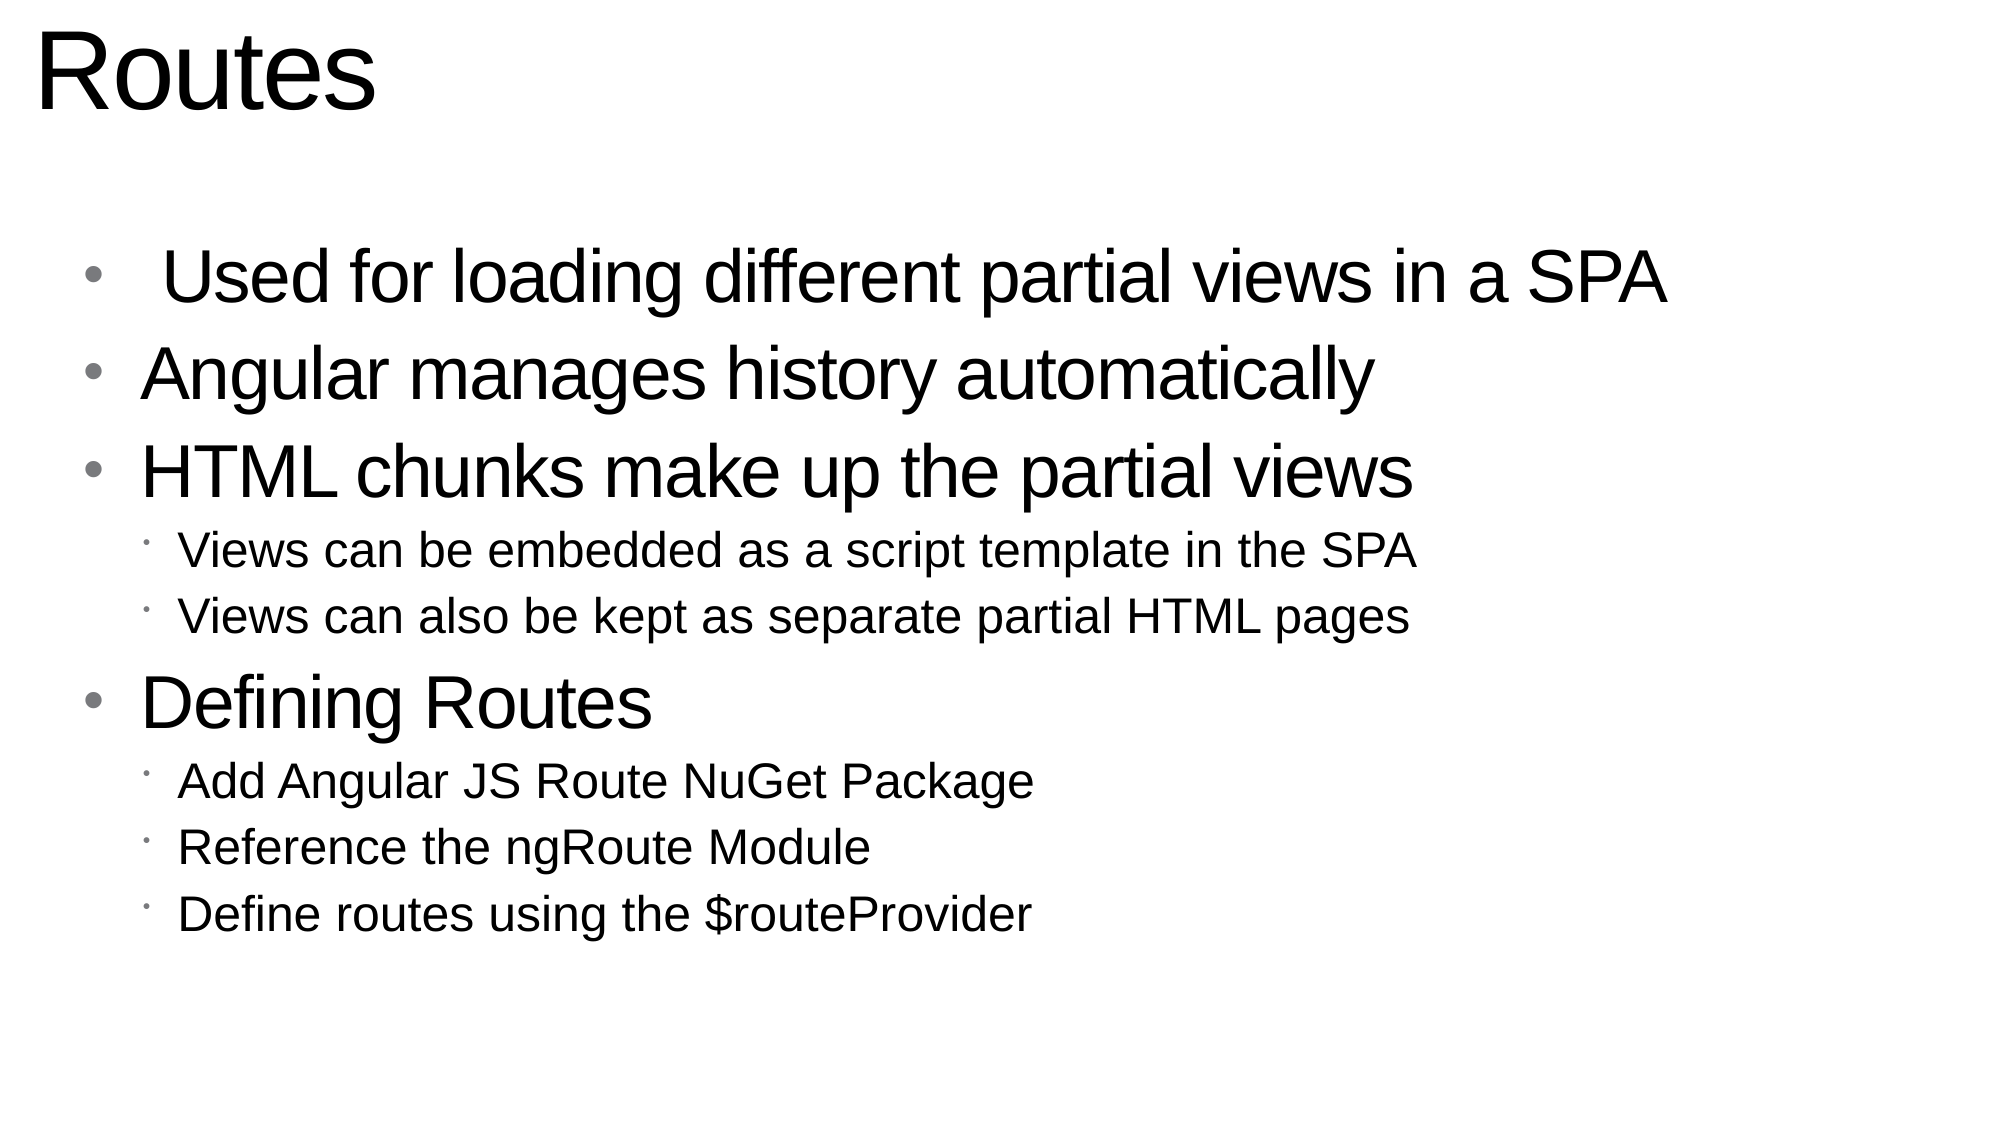

# Routes
 Used for loading different partial views in a SPA
Angular manages history automatically
HTML chunks make up the partial views
Views can be embedded as a script template in the SPA
Views can also be kept as separate partial HTML pages
Defining Routes
Add Angular JS Route NuGet Package
Reference the ngRoute Module
Define routes using the $routeProvider